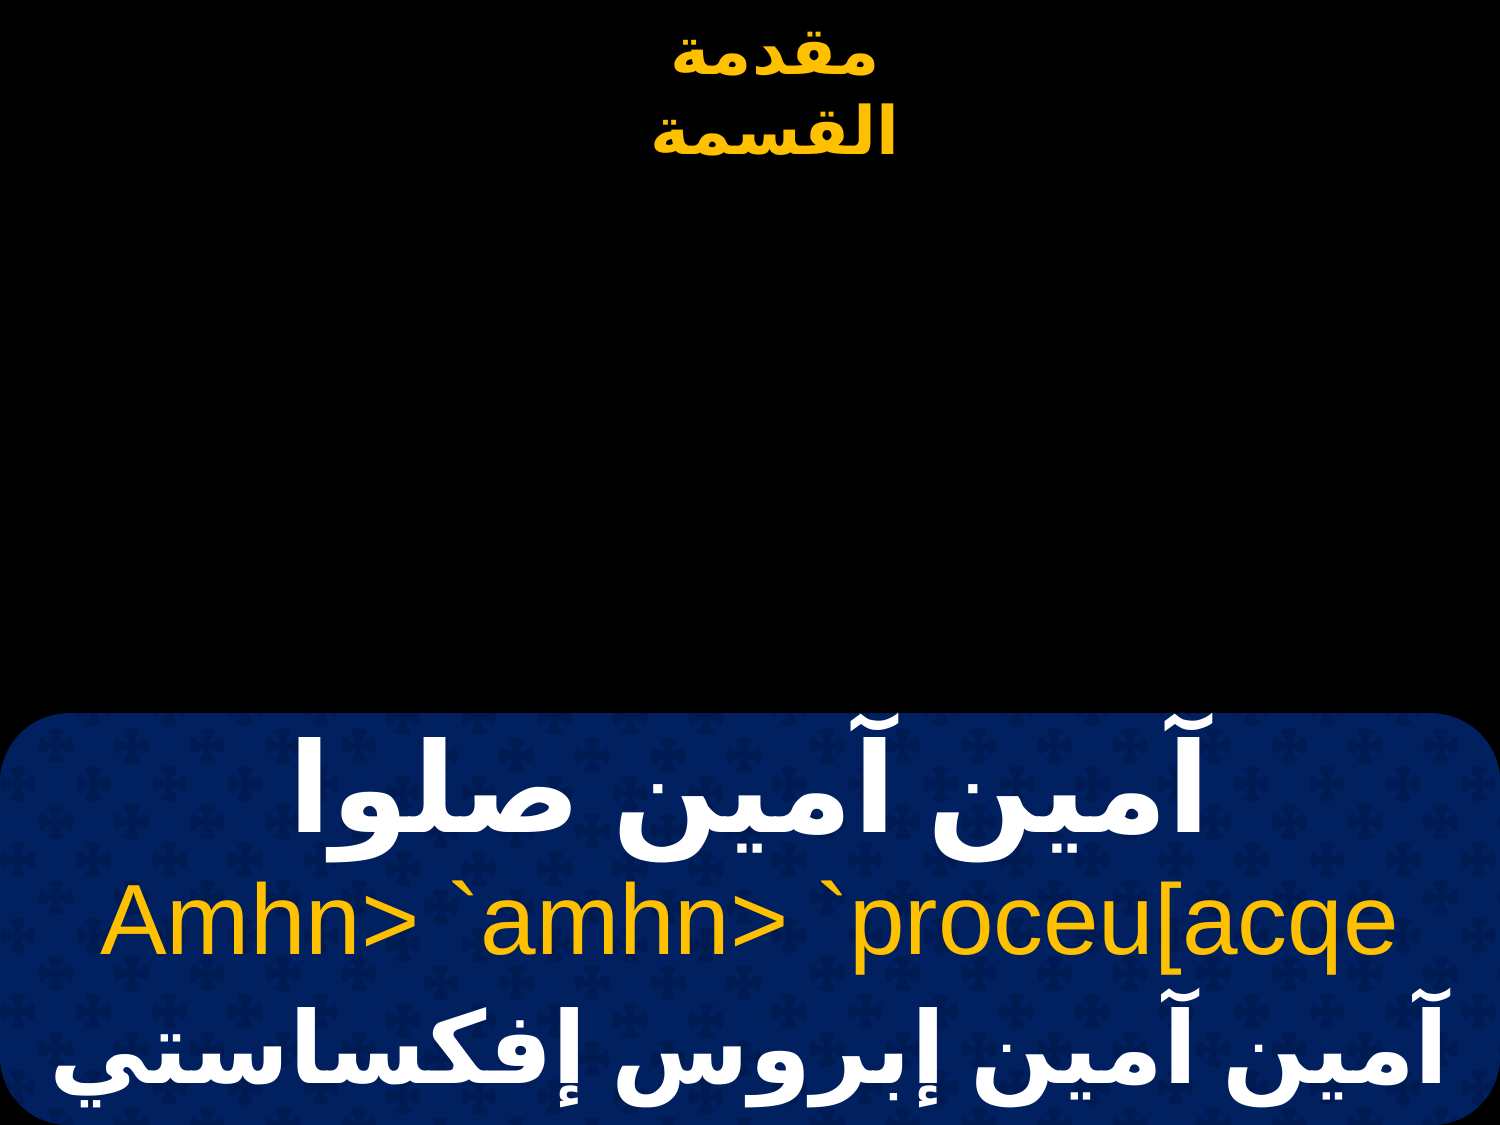

# آمين آمين صلوا
Amhn> `amhn> `proceu[acqe
آمين آمين إبروس إفكساستي